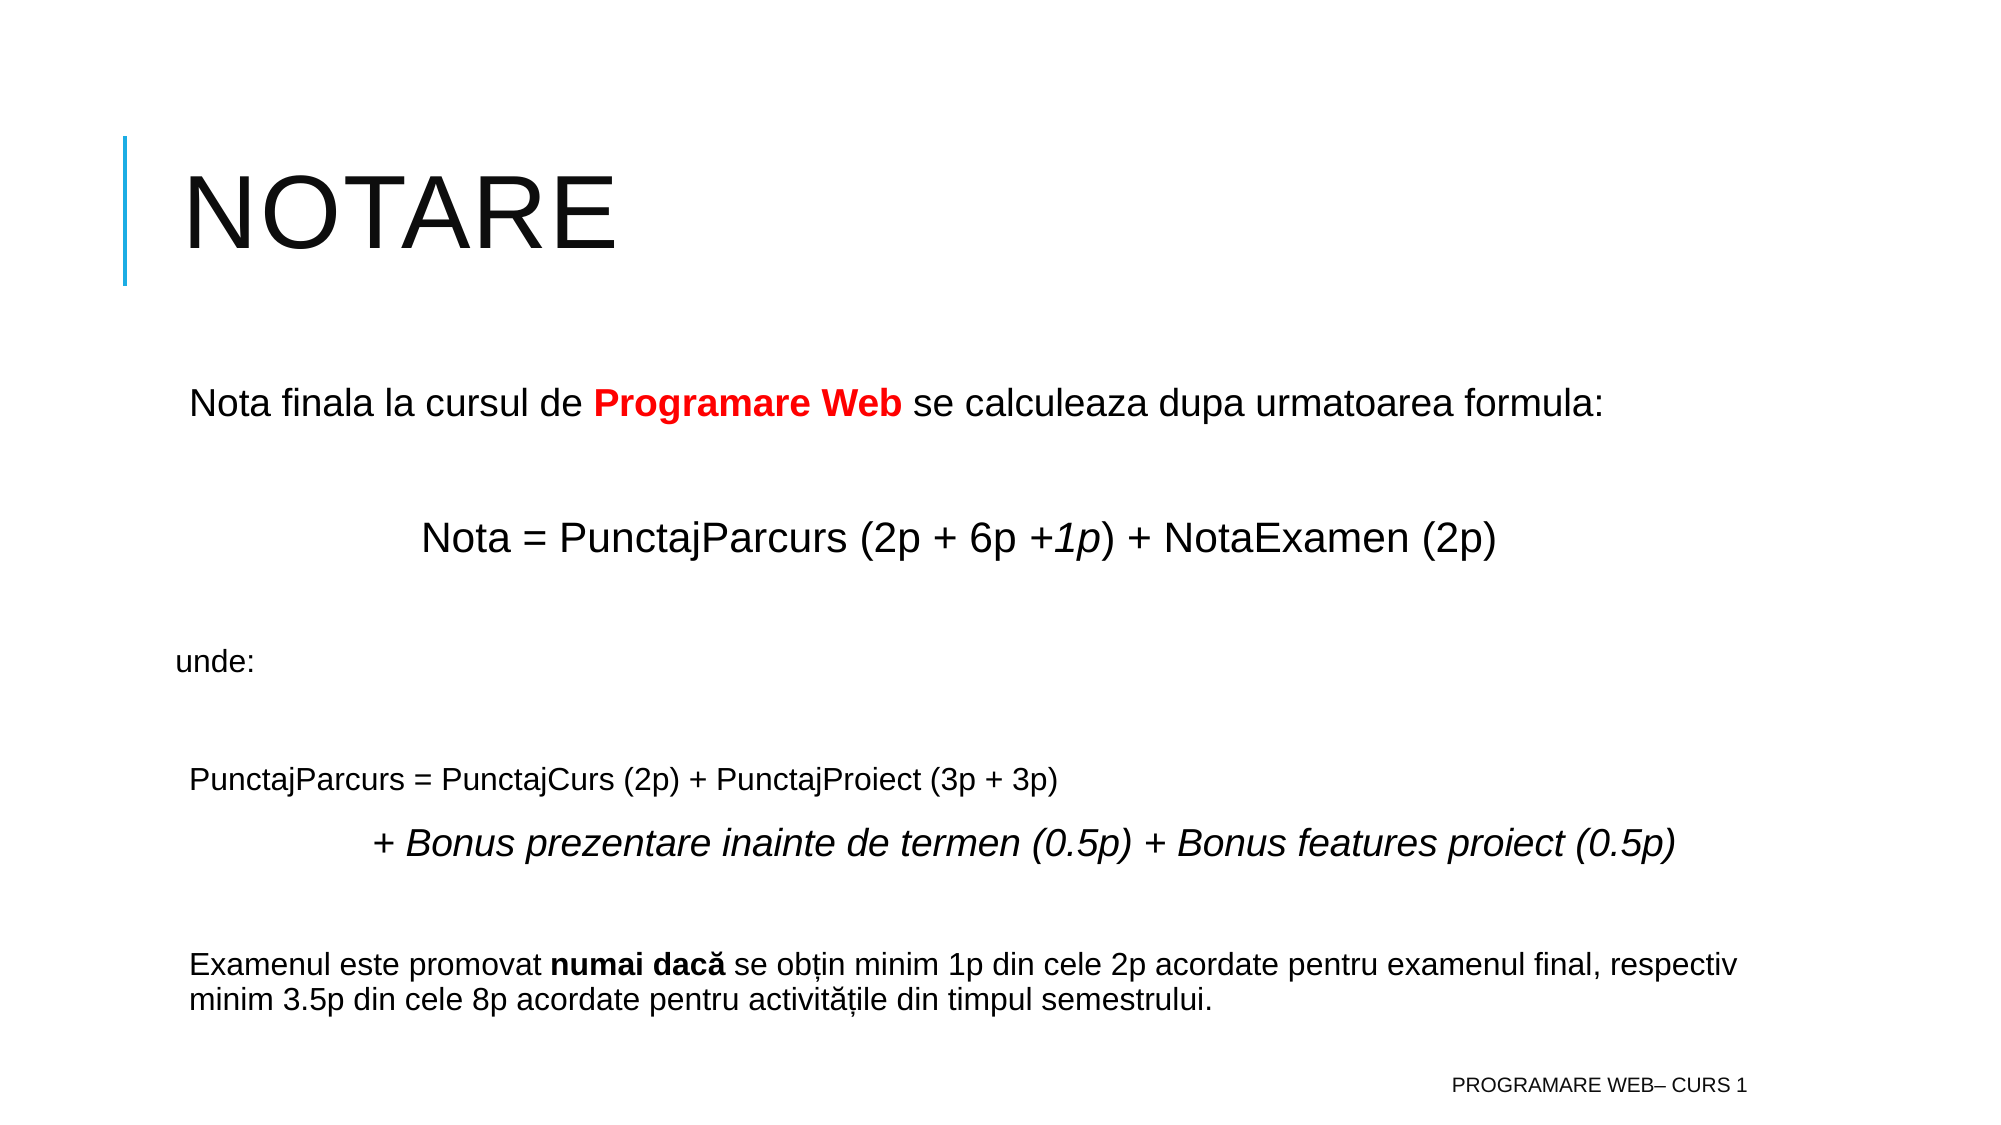

# Notare
Nota finala la cursul de Programare Web se calculeaza dupa urmatoarea formula:

Nota = PunctajParcurs (2p + 6p +1p) + NotaExamen (2p)

unde:

PunctajParcurs = PunctajCurs (2p) + PunctajProiect (3p + 3p)
                 + Bonus prezentare inainte de termen (0.5p) + Bonus features proiect (0.5p)

Examenul este promovat numai dacă se obțin minim 1p din cele 2p acordate pentru examenul final, respectiv minim 3.5p din cele 8p acordate pentru activitățile din timpul semestrului.

Programare Web– Curs 1
12